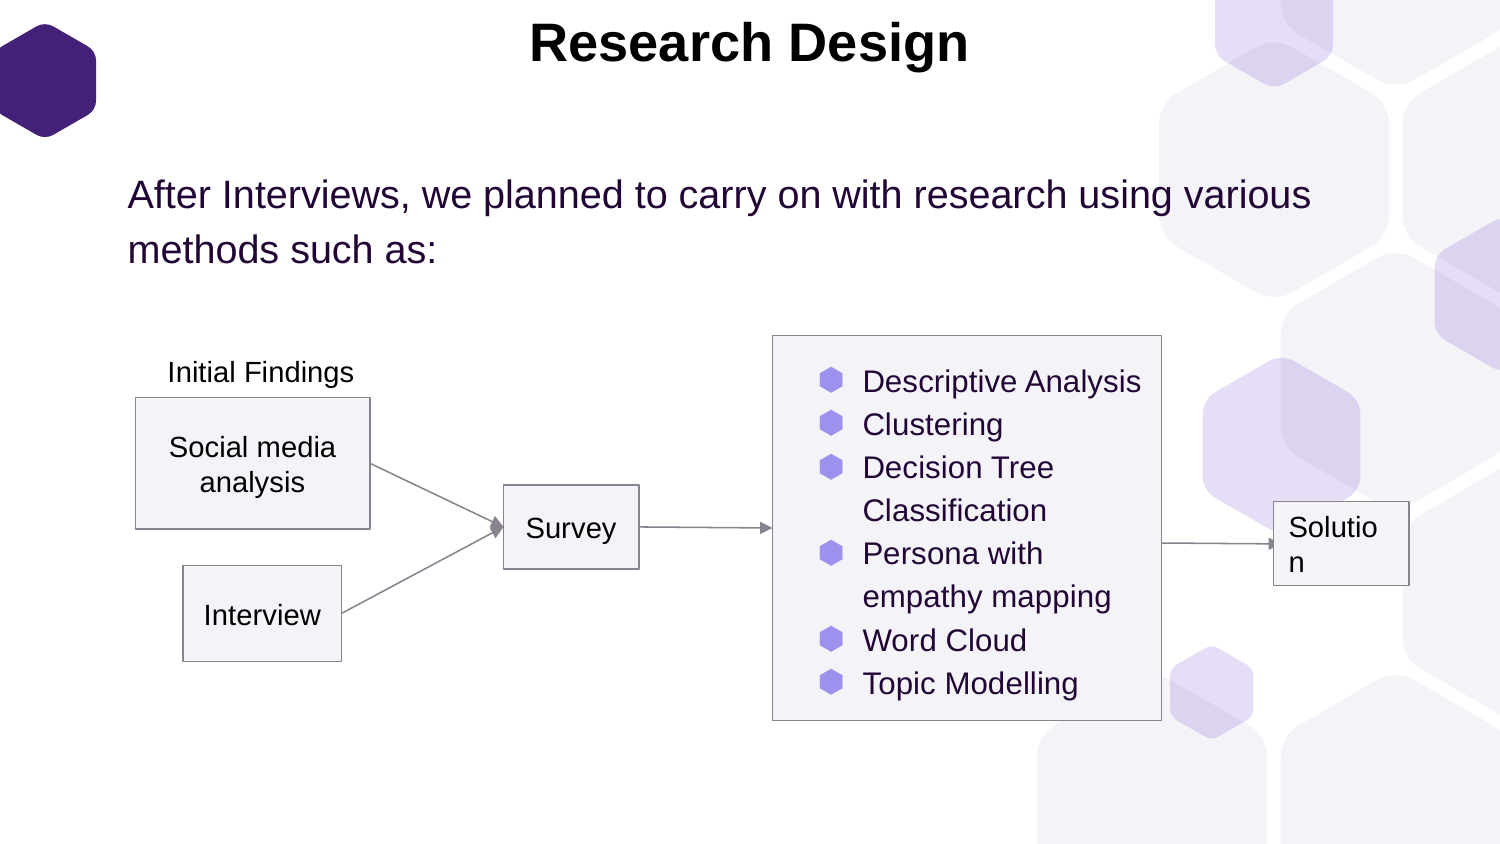

Research Design

After Interviews, we planned to carry on with research using various methods such as:

Descriptive Analysis
Clustering
Decision Tree Classification
Persona with empathy mapping
Word Cloud
Topic Modelling
Initial Findings
Social media analysis
Survey
Solution
Interview